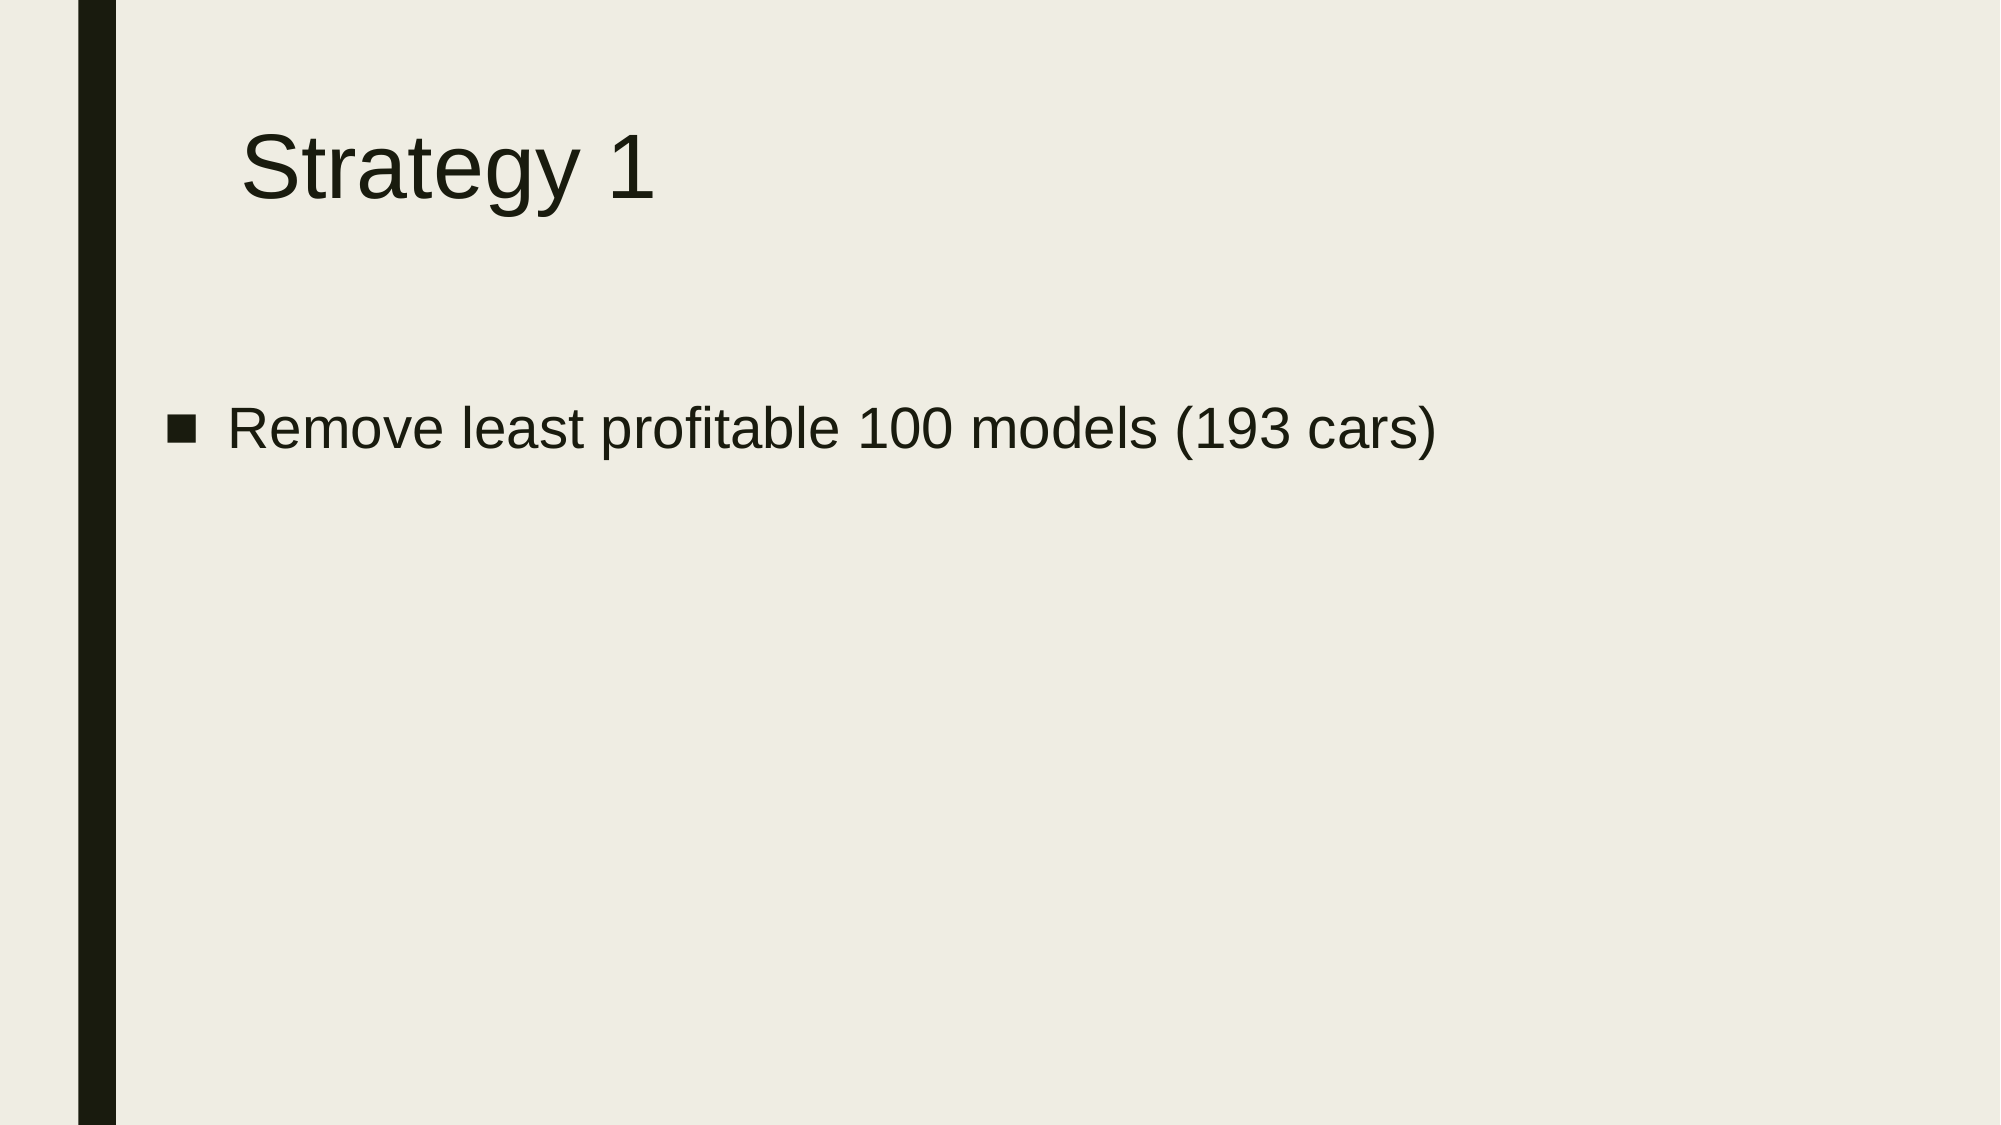

# Strategy 1
Remove least profitable 100 models (193 cars)